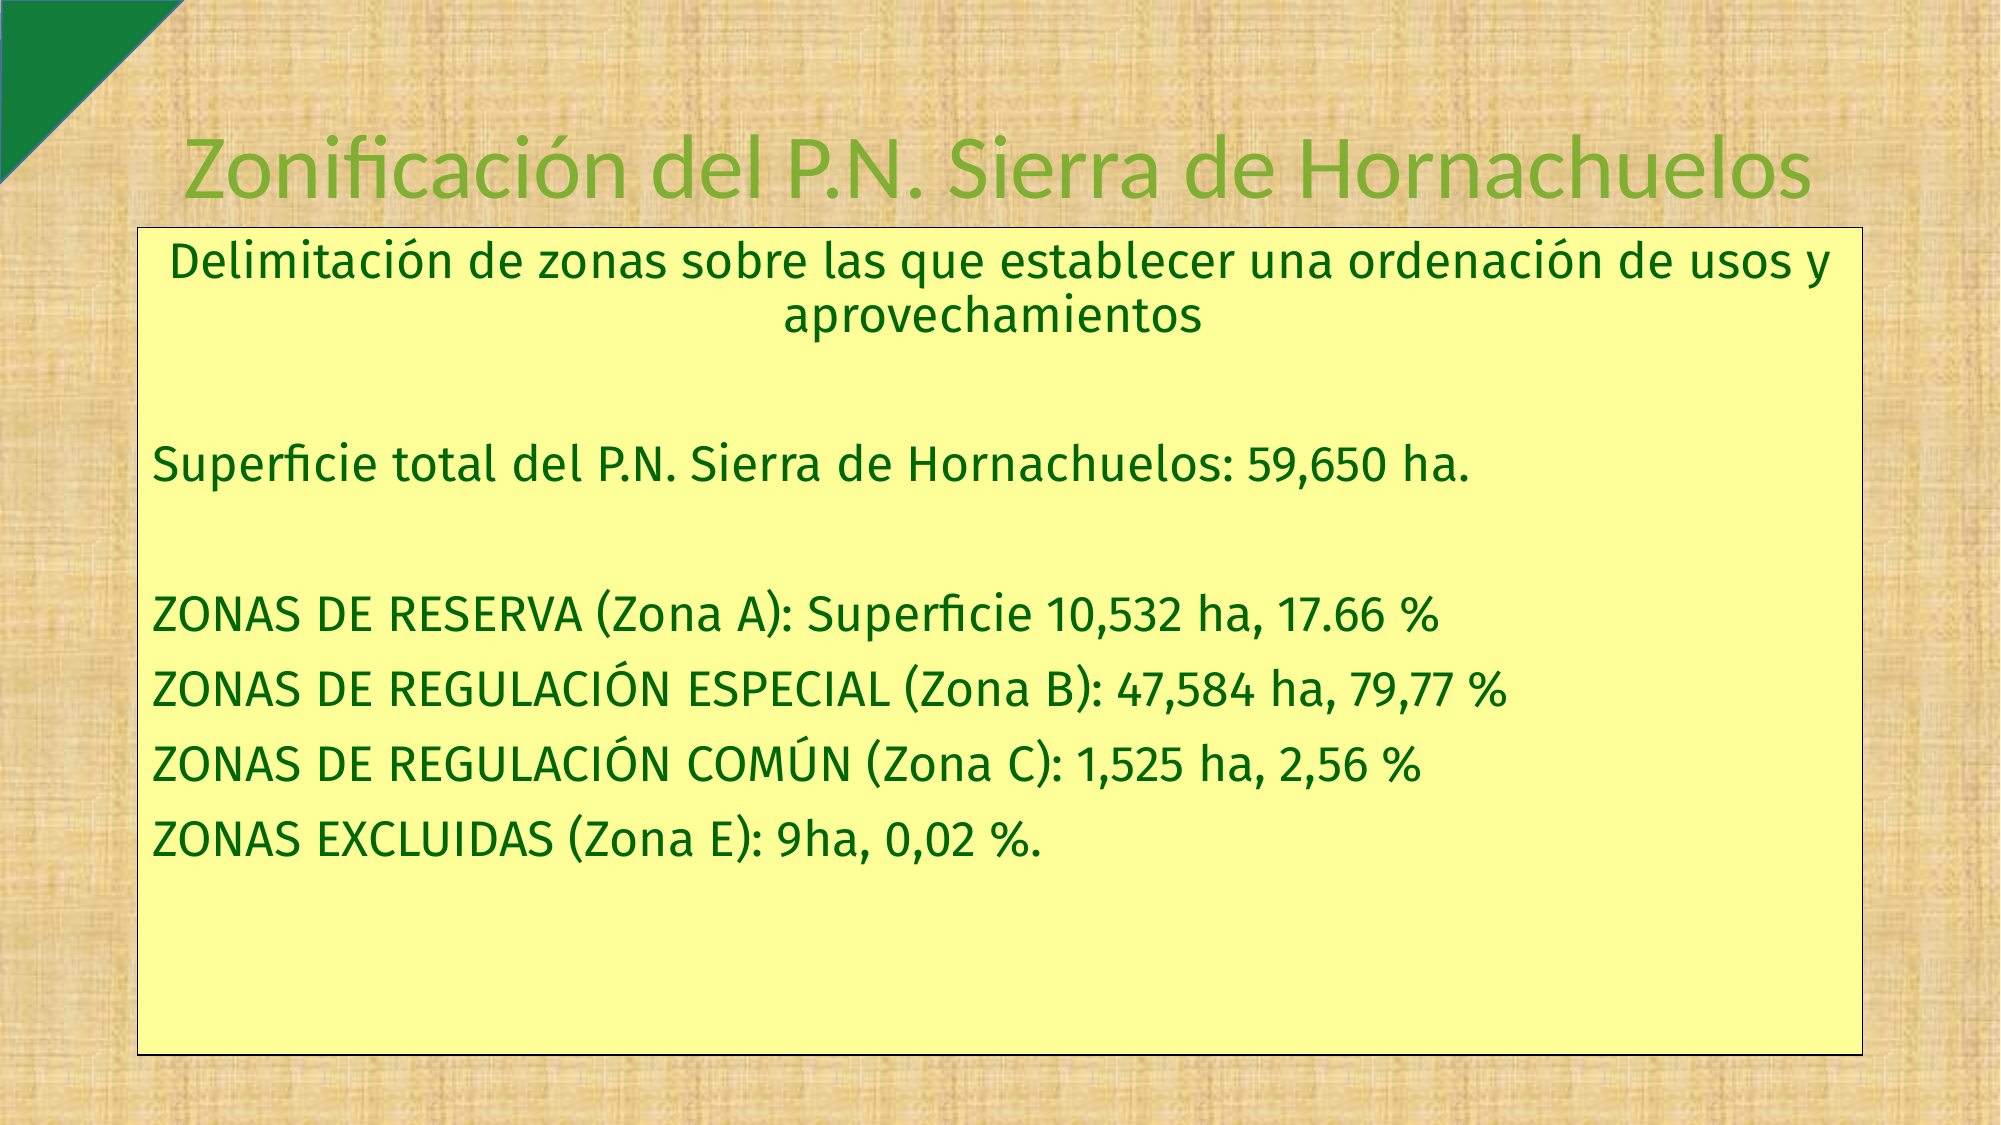

# Zonificación del P.N. Sierra de Hornachuelos
Delimitación de zonas sobre las que establecer una ordenación de usos y aprovechamientos

Superficie total del P.N. Sierra de Hornachuelos: 59,650 ha.

ZONAS DE RESERVA (Zona A): Superficie 10,532 ha, 17.66 %
ZONAS DE REGULACIÓN ESPECIAL (Zona B): 47,584 ha, 79,77 %
ZONAS DE REGULACIÓN COMÚN (Zona C): 1,525 ha, 2,56 %
ZONAS EXCLUIDAS (Zona E): 9ha, 0,02 %.